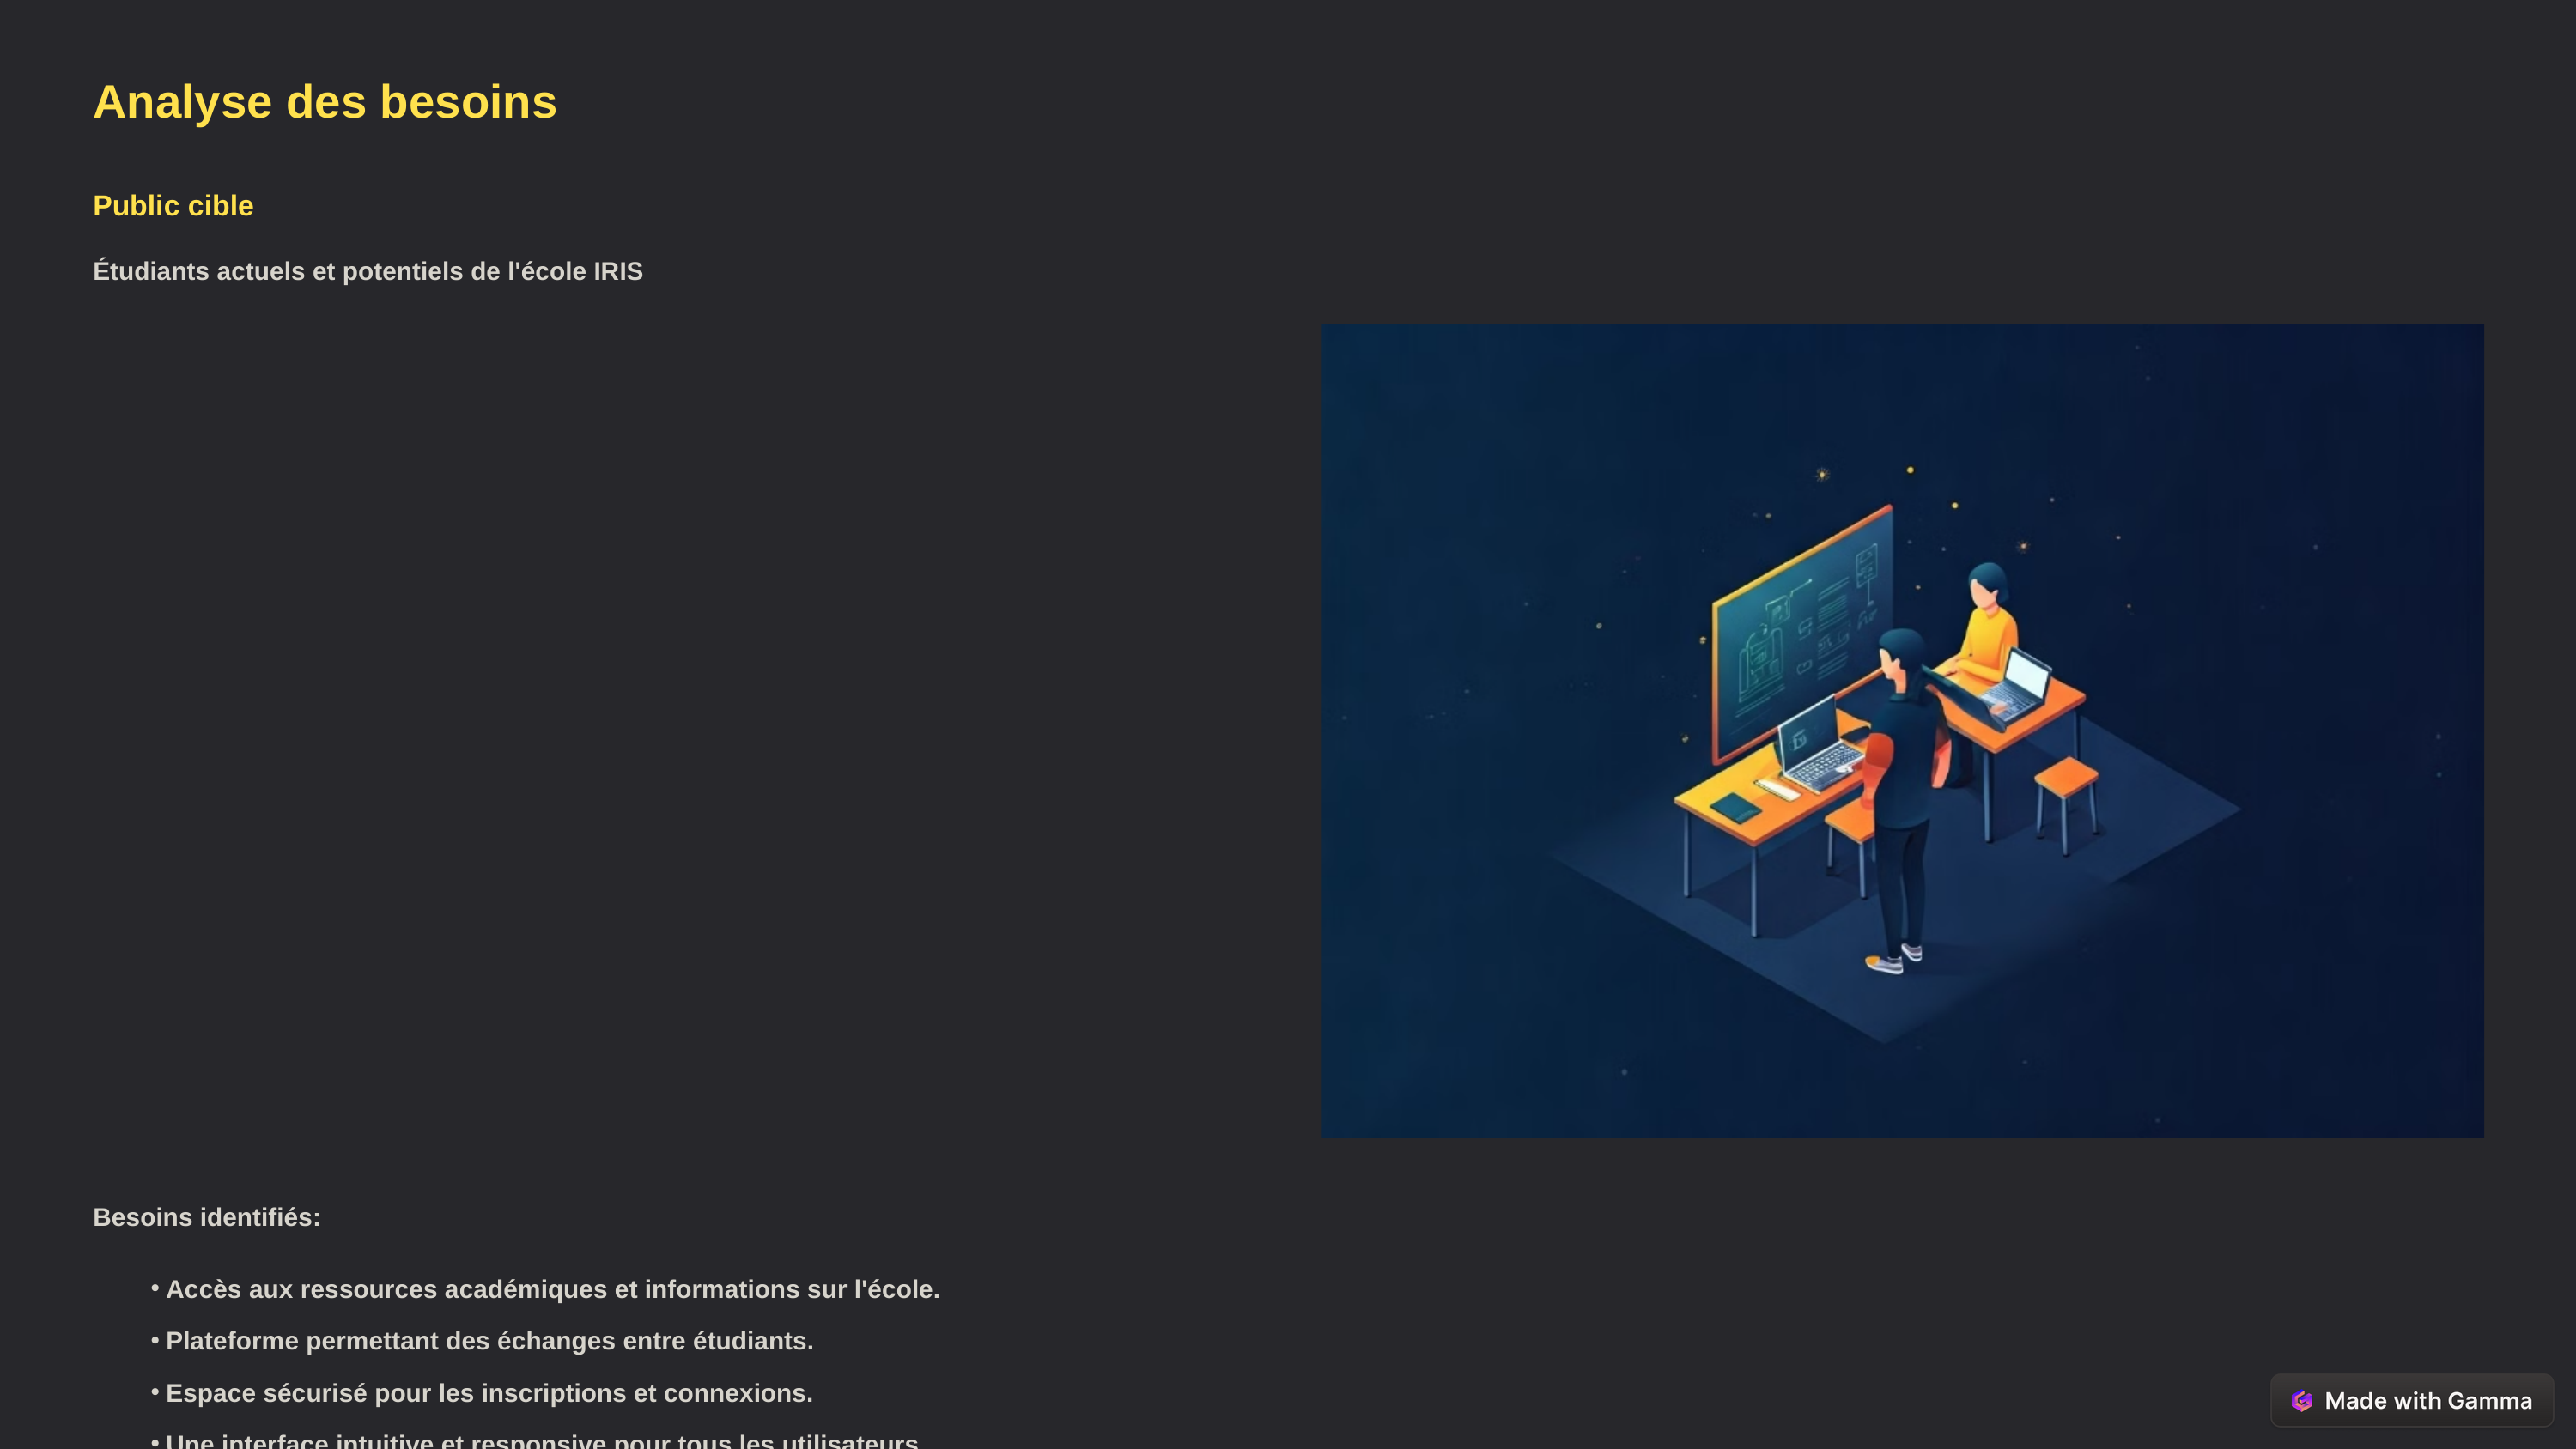

Analyse des besoins
Public cible
Étudiants actuels et potentiels de l'école IRIS

Besoins identifiés:
Accès aux ressources académiques et informations sur l'école.
Plateforme permettant des échanges entre étudiants.

Espace sécurisé pour les inscriptions et connexions.
Une interface intuitive et responsive pour tous les utilisateurs.
Méthodologie : Nous avons identifié ces besoins via des interviews avec les étudiants et des analyses des sites concurrents dans le domaine éducatif.